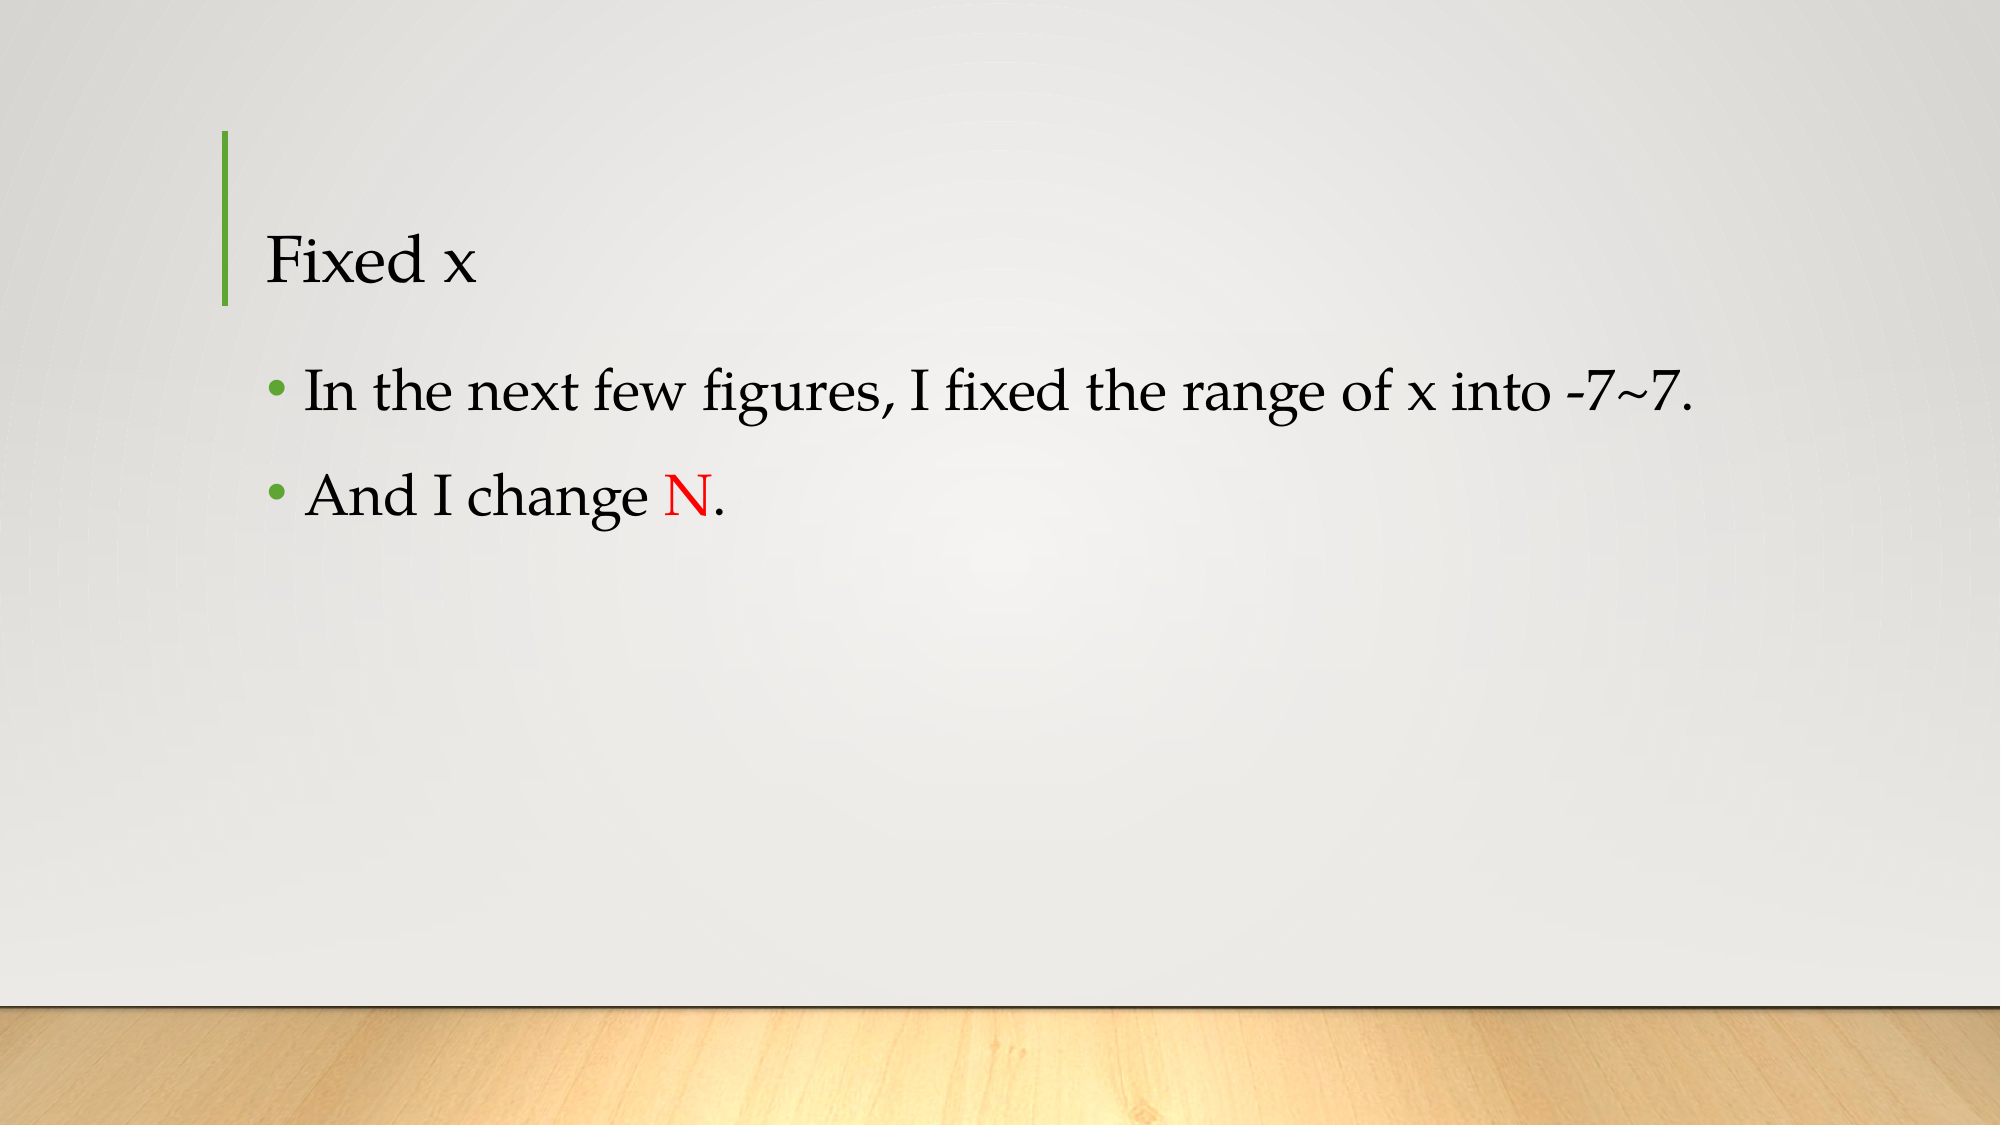

# Fixed x
In the next few figures, I fixed the range of x into -7~7.
And I change N.